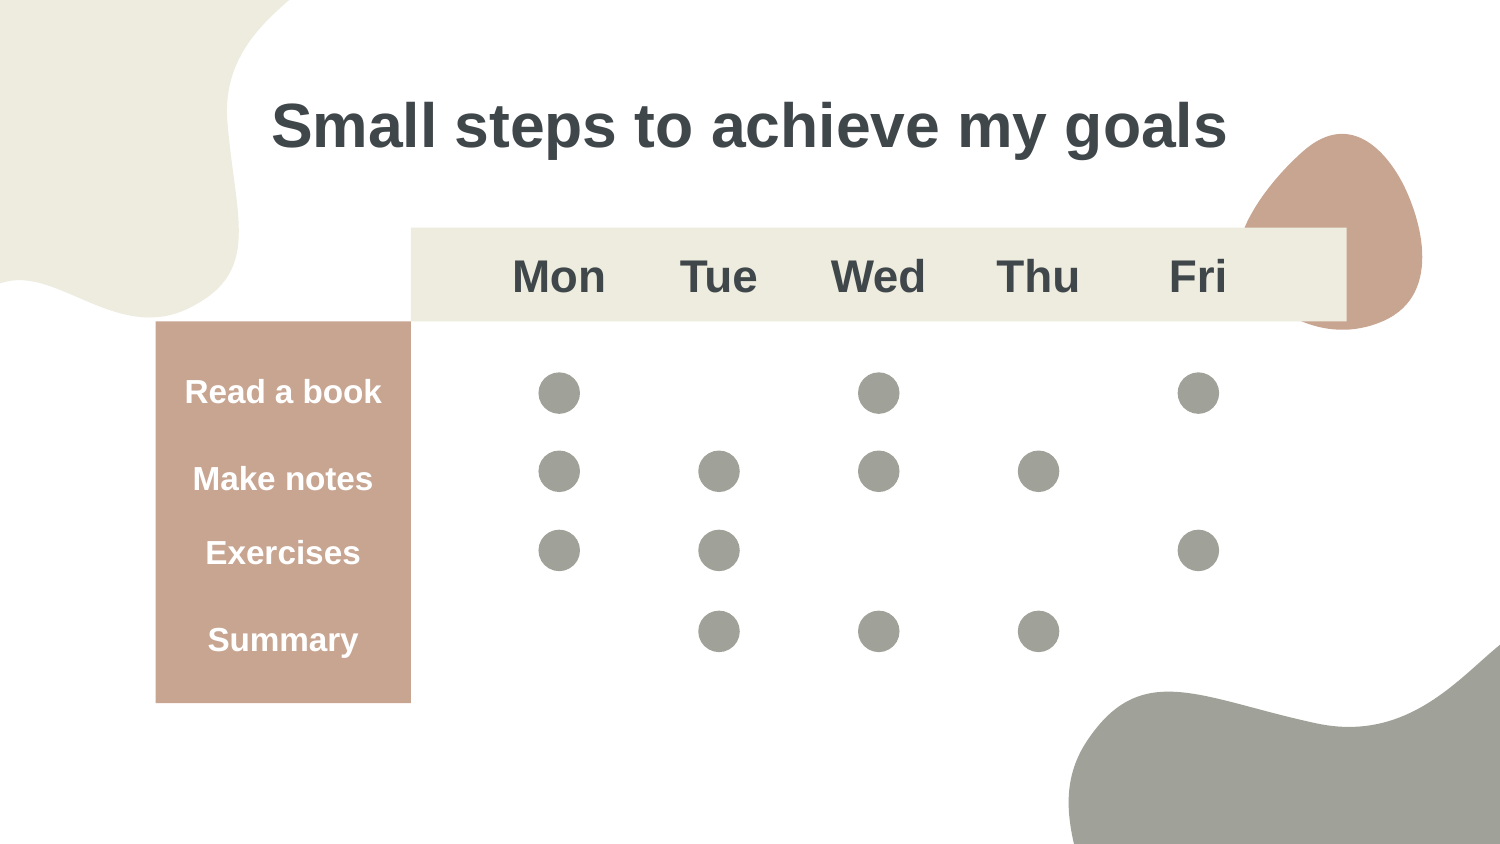

# Small steps to achieve my goals

Tue
Wed
Mon
Thu
Fri

Read a book

Make notes

Exercises

Summary